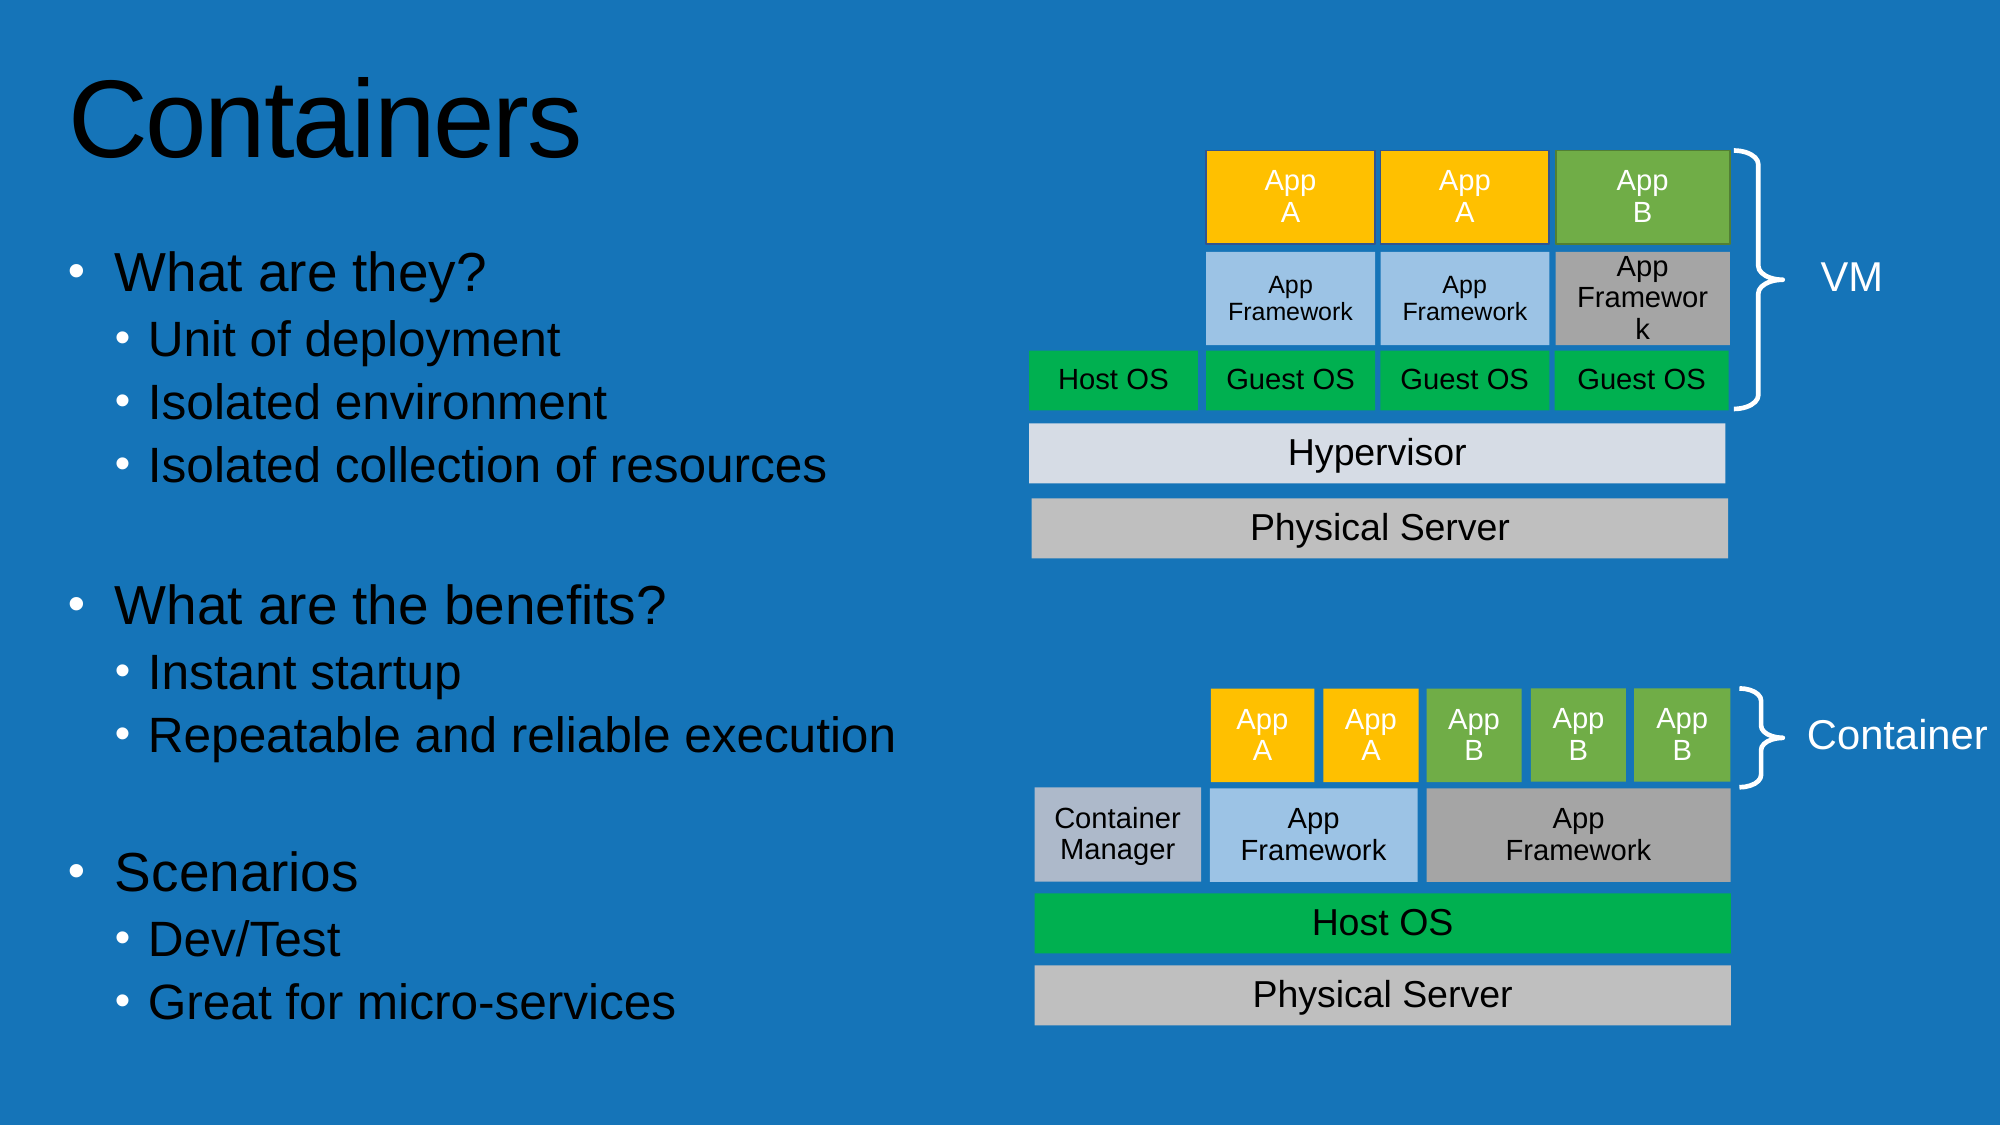

# Containers
App
A
App
A
App
B

VM
App
Framework
App
Framework
App
Framework
Host OS
Guest OS
Guest OS
Guest OS
Hypervisor
Physical Server
What are they?
Unit of deployment
Isolated environment
Isolated collection of resources

What are the benefits?
Instant startup
Repeatable and reliable execution

Scenarios
Dev/Test
Great for micro-services
App
B
App
B

App
A
App
A
App
B
Container
Container Manager
App
Framework
App
Framework
Host OS
Physical Server